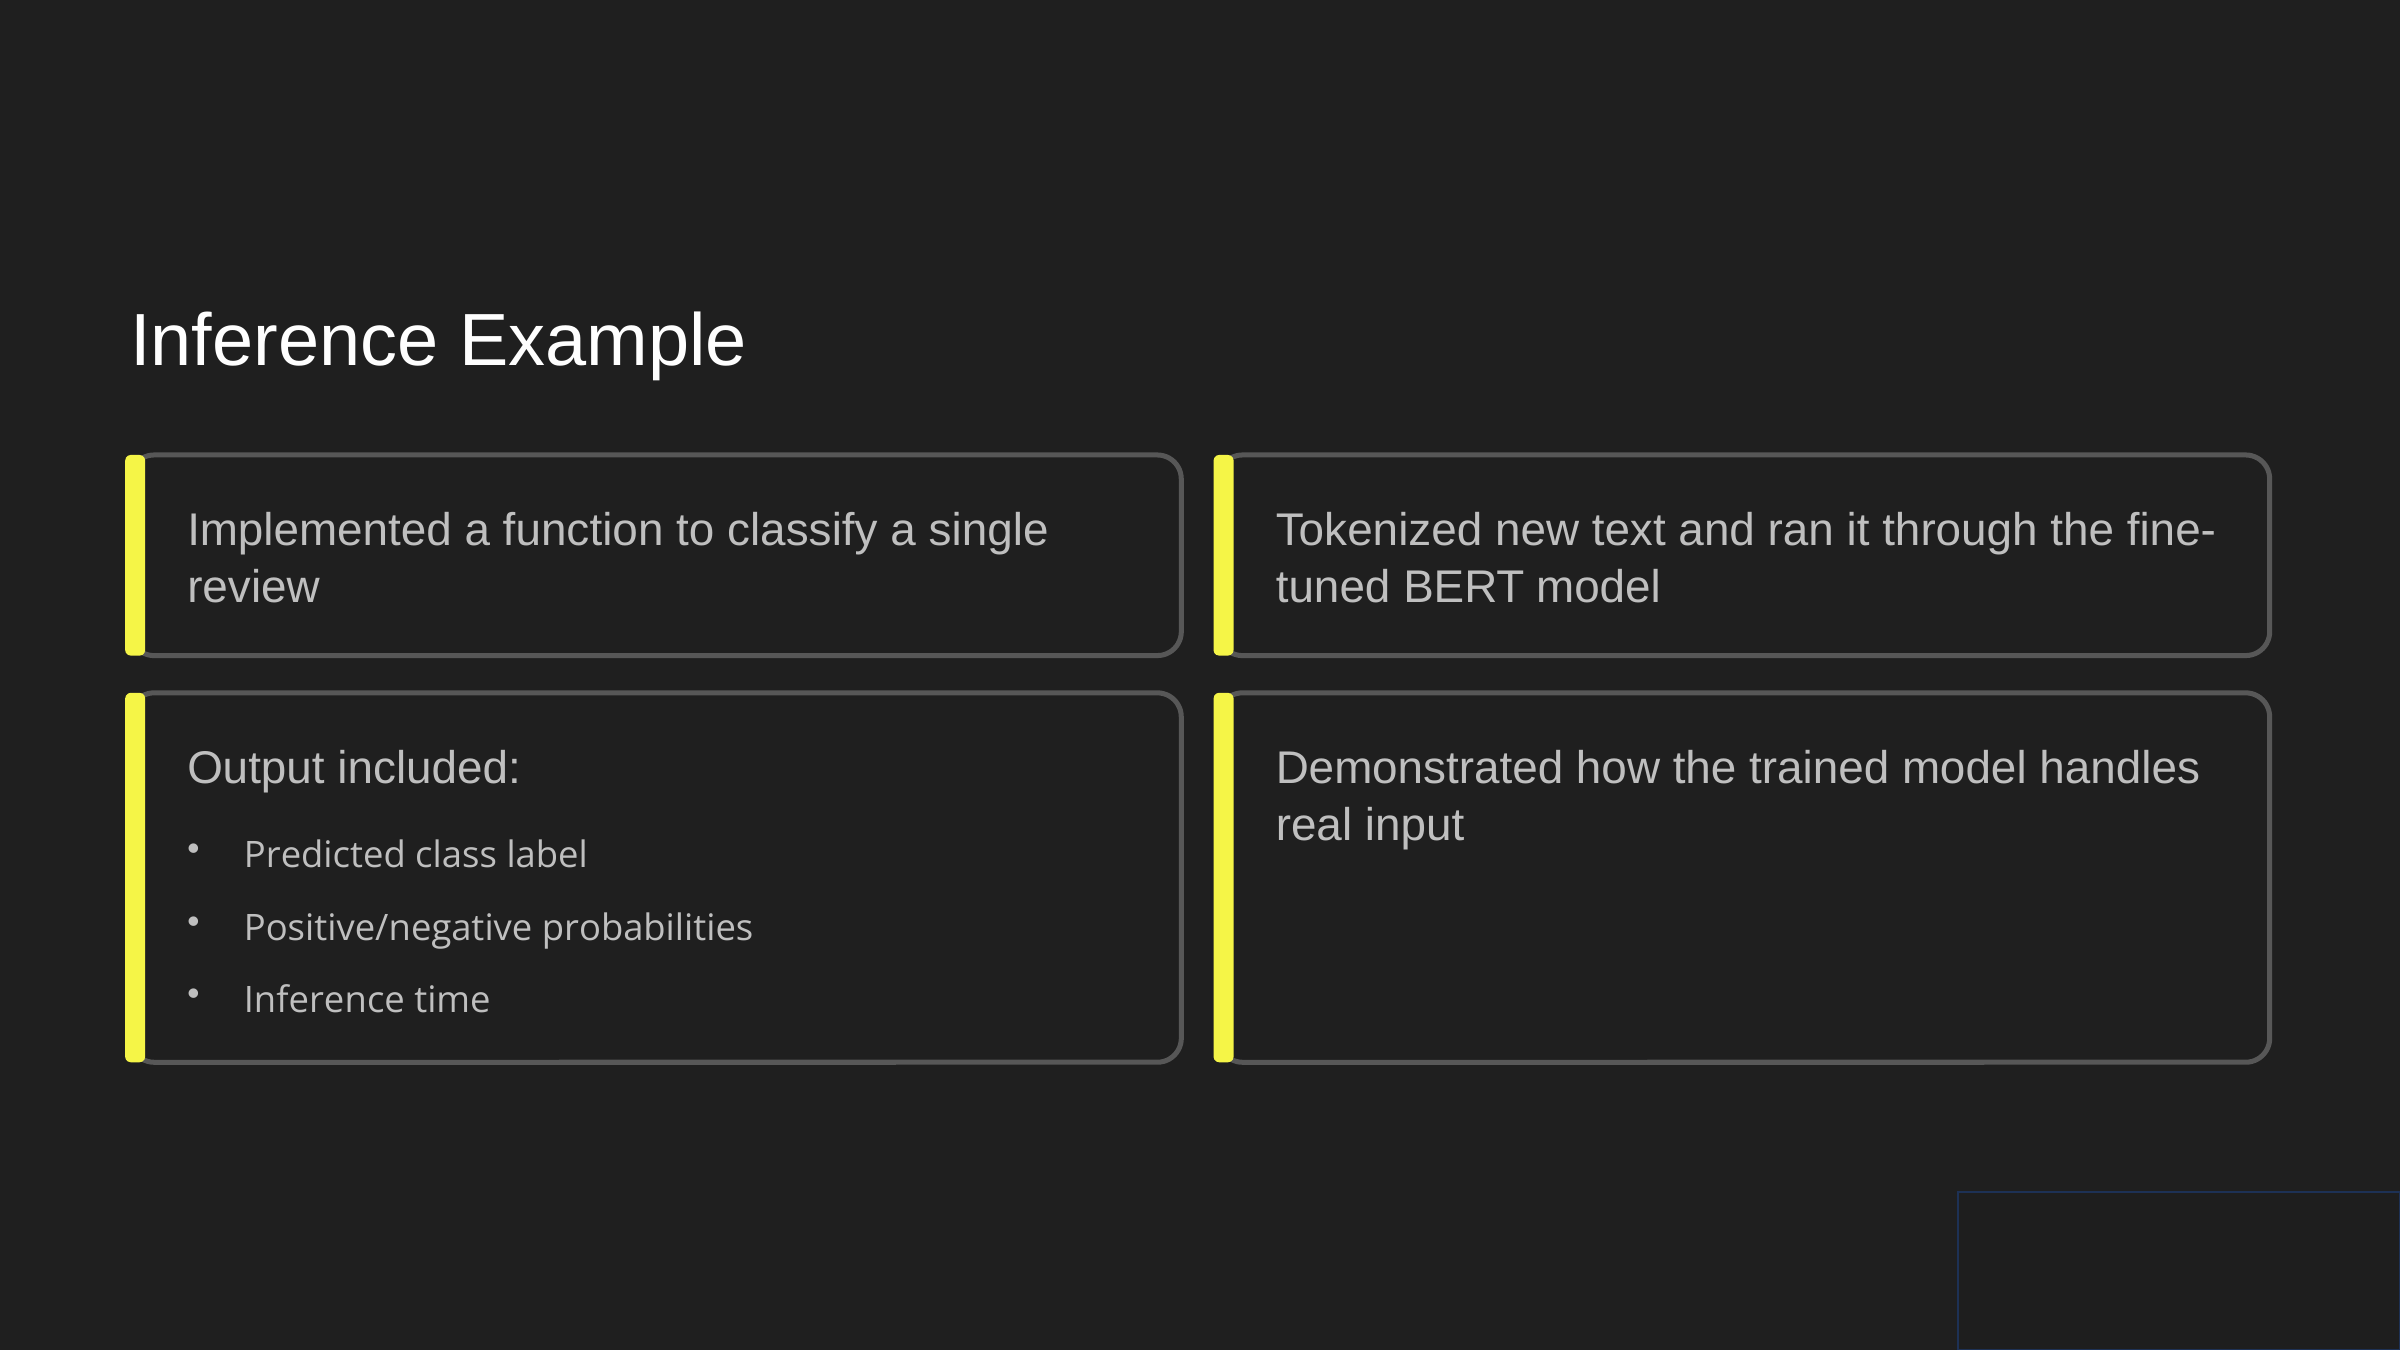

Inference Example

Implemented a function to classify a single review
Tokenized new text and ran it through the fine-tuned BERT model

Output included:
Demonstrated how the trained model handles real input
Predicted class label
Positive/negative probabilities
Inference time